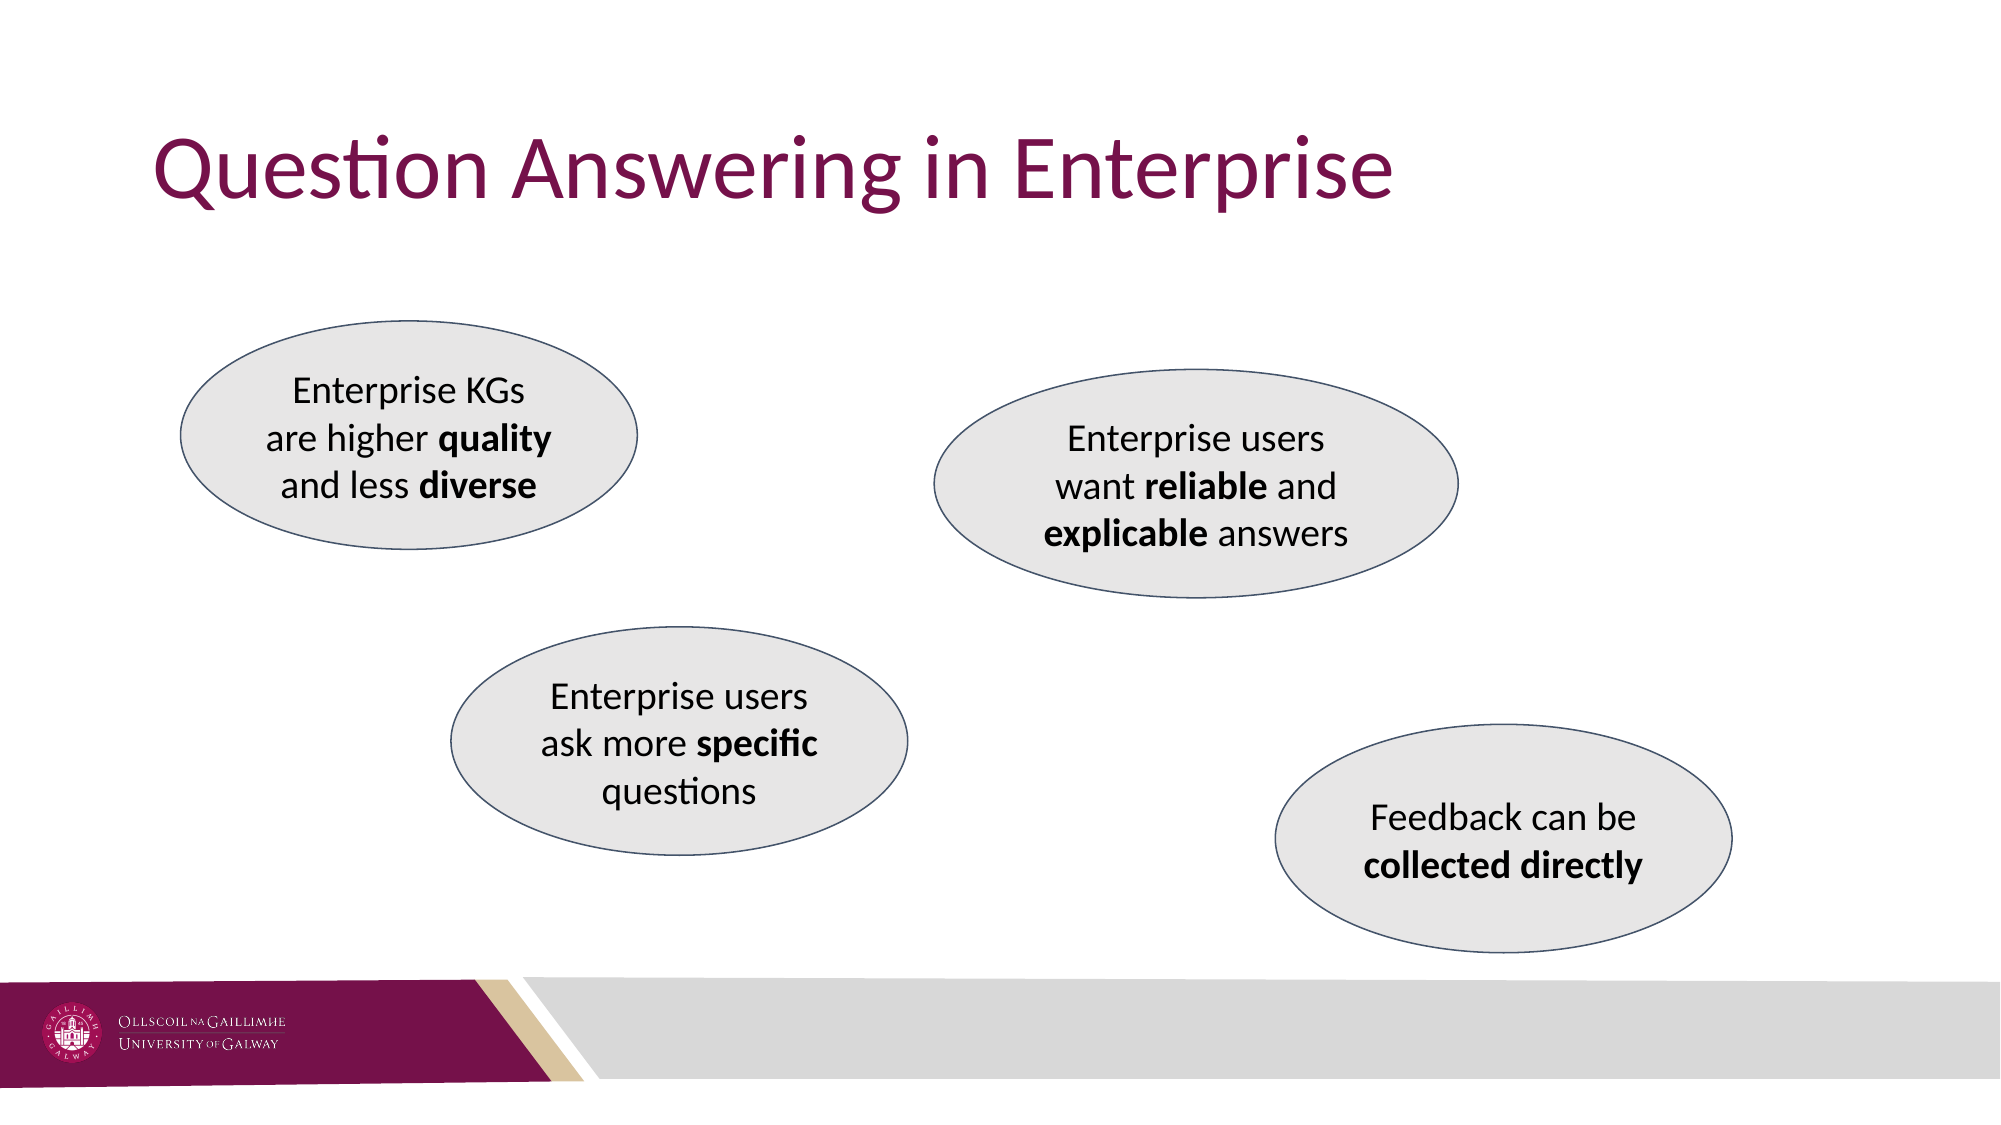

# Question Answering in Enterprise
Enterprise KGs are higher quality and less diverse
Enterprise users want reliable and explicable answers
Enterprise users ask more specific questions
Feedback can be collected directly